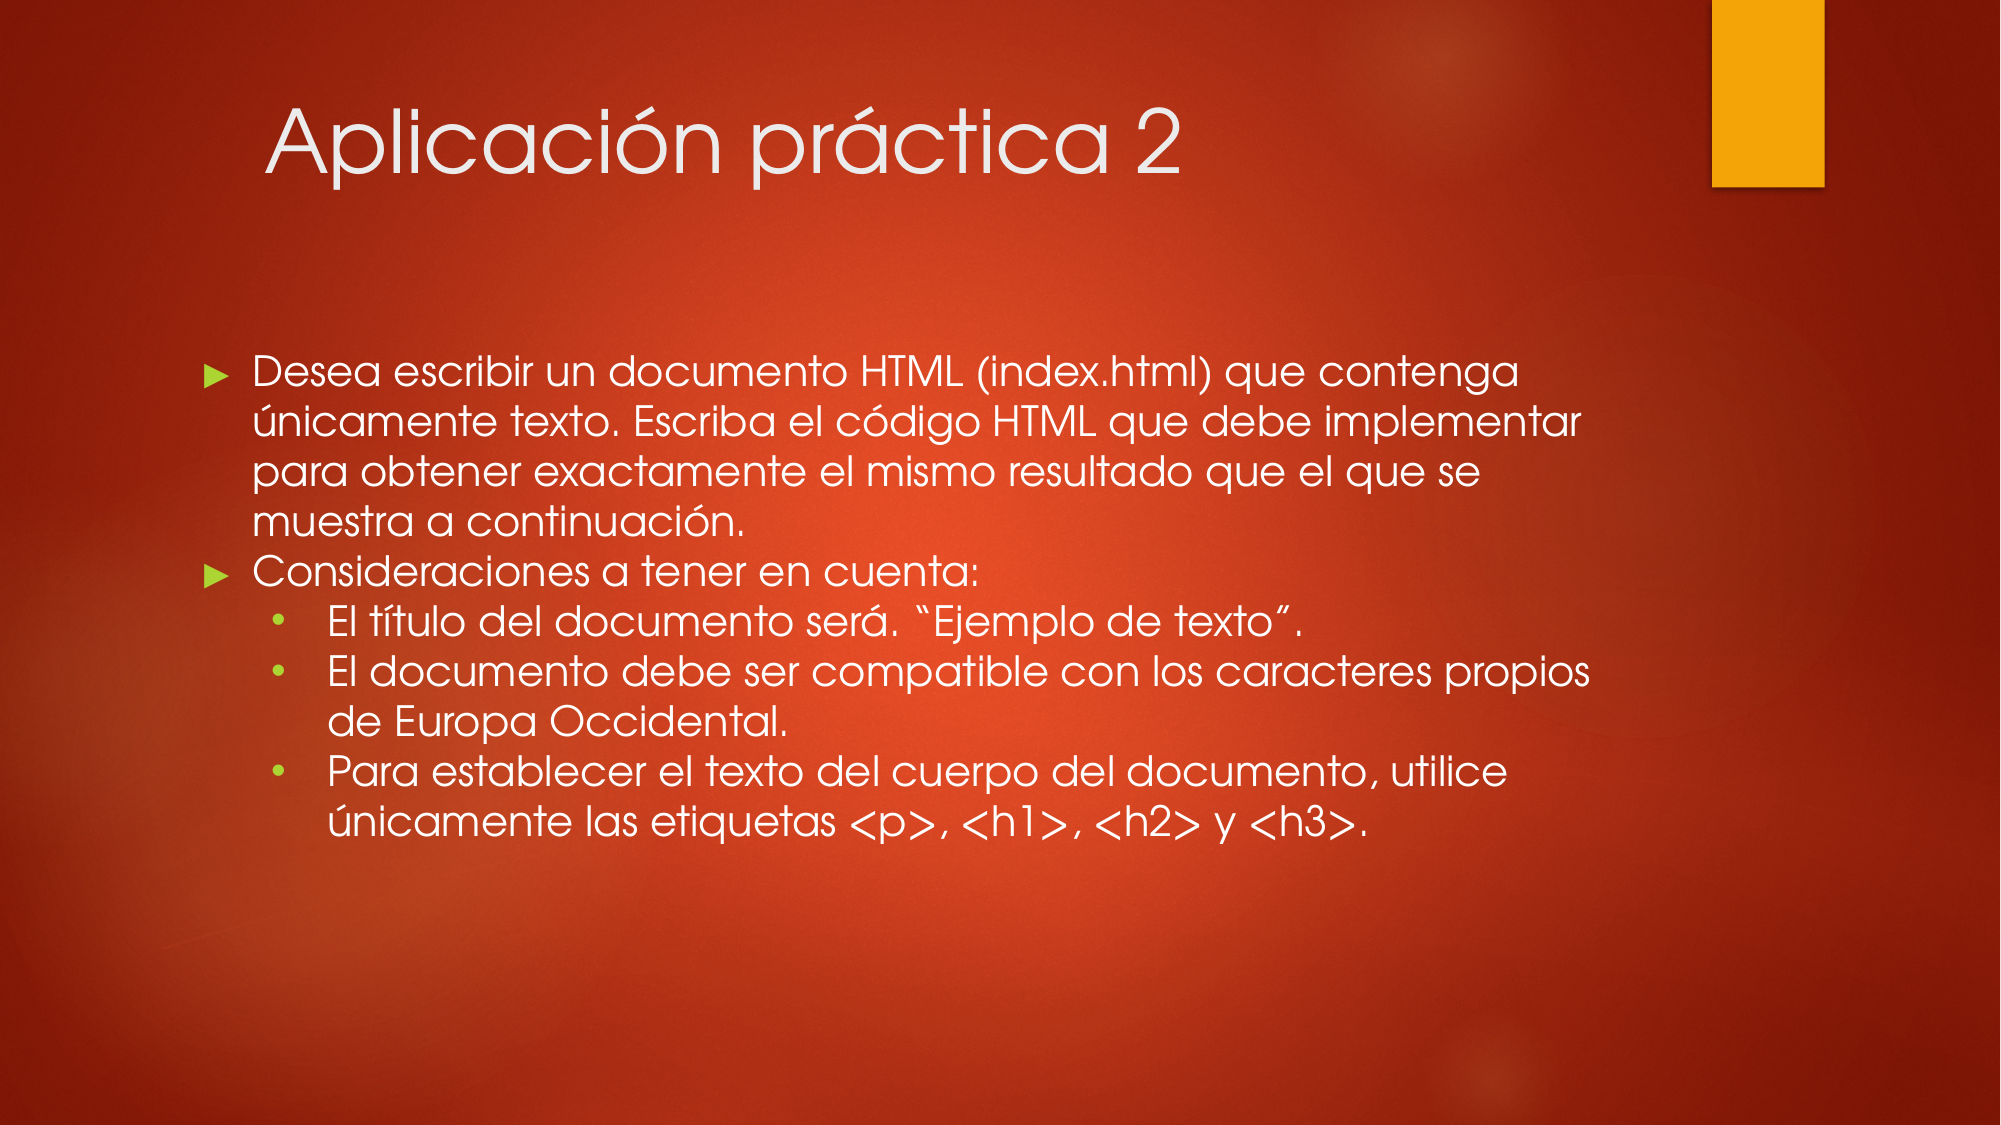

Aplicación práctica 2
Desea escribir un documento HTML (index.html) que contenga únicamente texto. Escriba el código HTML que debe implementar para obtener exactamente el mismo resultado que el que se muestra a continuación.
Consideraciones a tener en cuenta:
El título del documento será. “Ejemplo de texto”.
El documento debe ser compatible con los caracteres propios de Europa Occidental.
Para establecer el texto del cuerpo del documento, utilice únicamente las etiquetas <p>, <h1>, <h2> y <h3>.